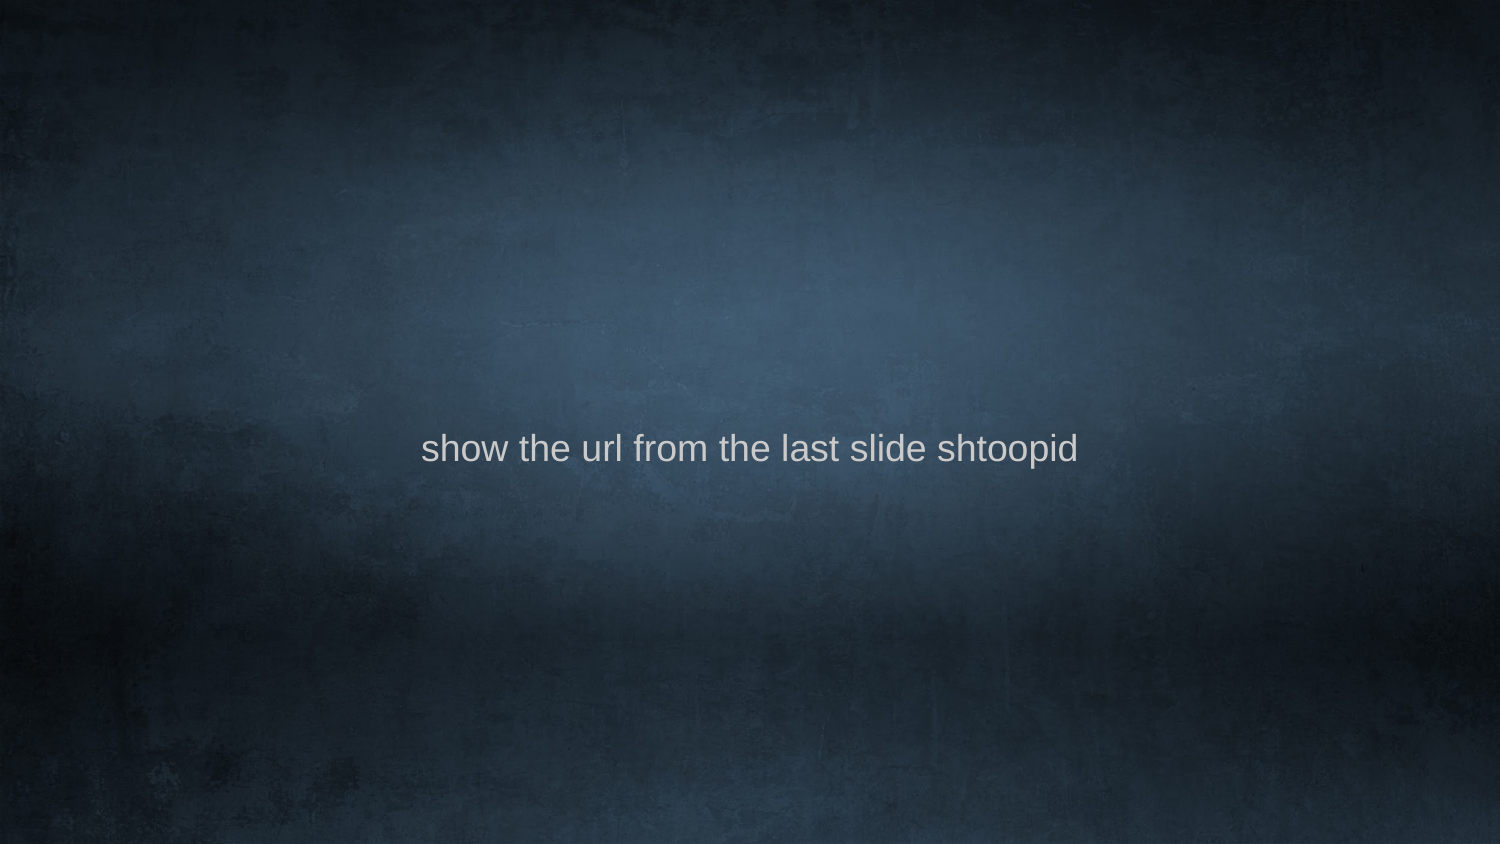

show the url from the last slide shtoopid